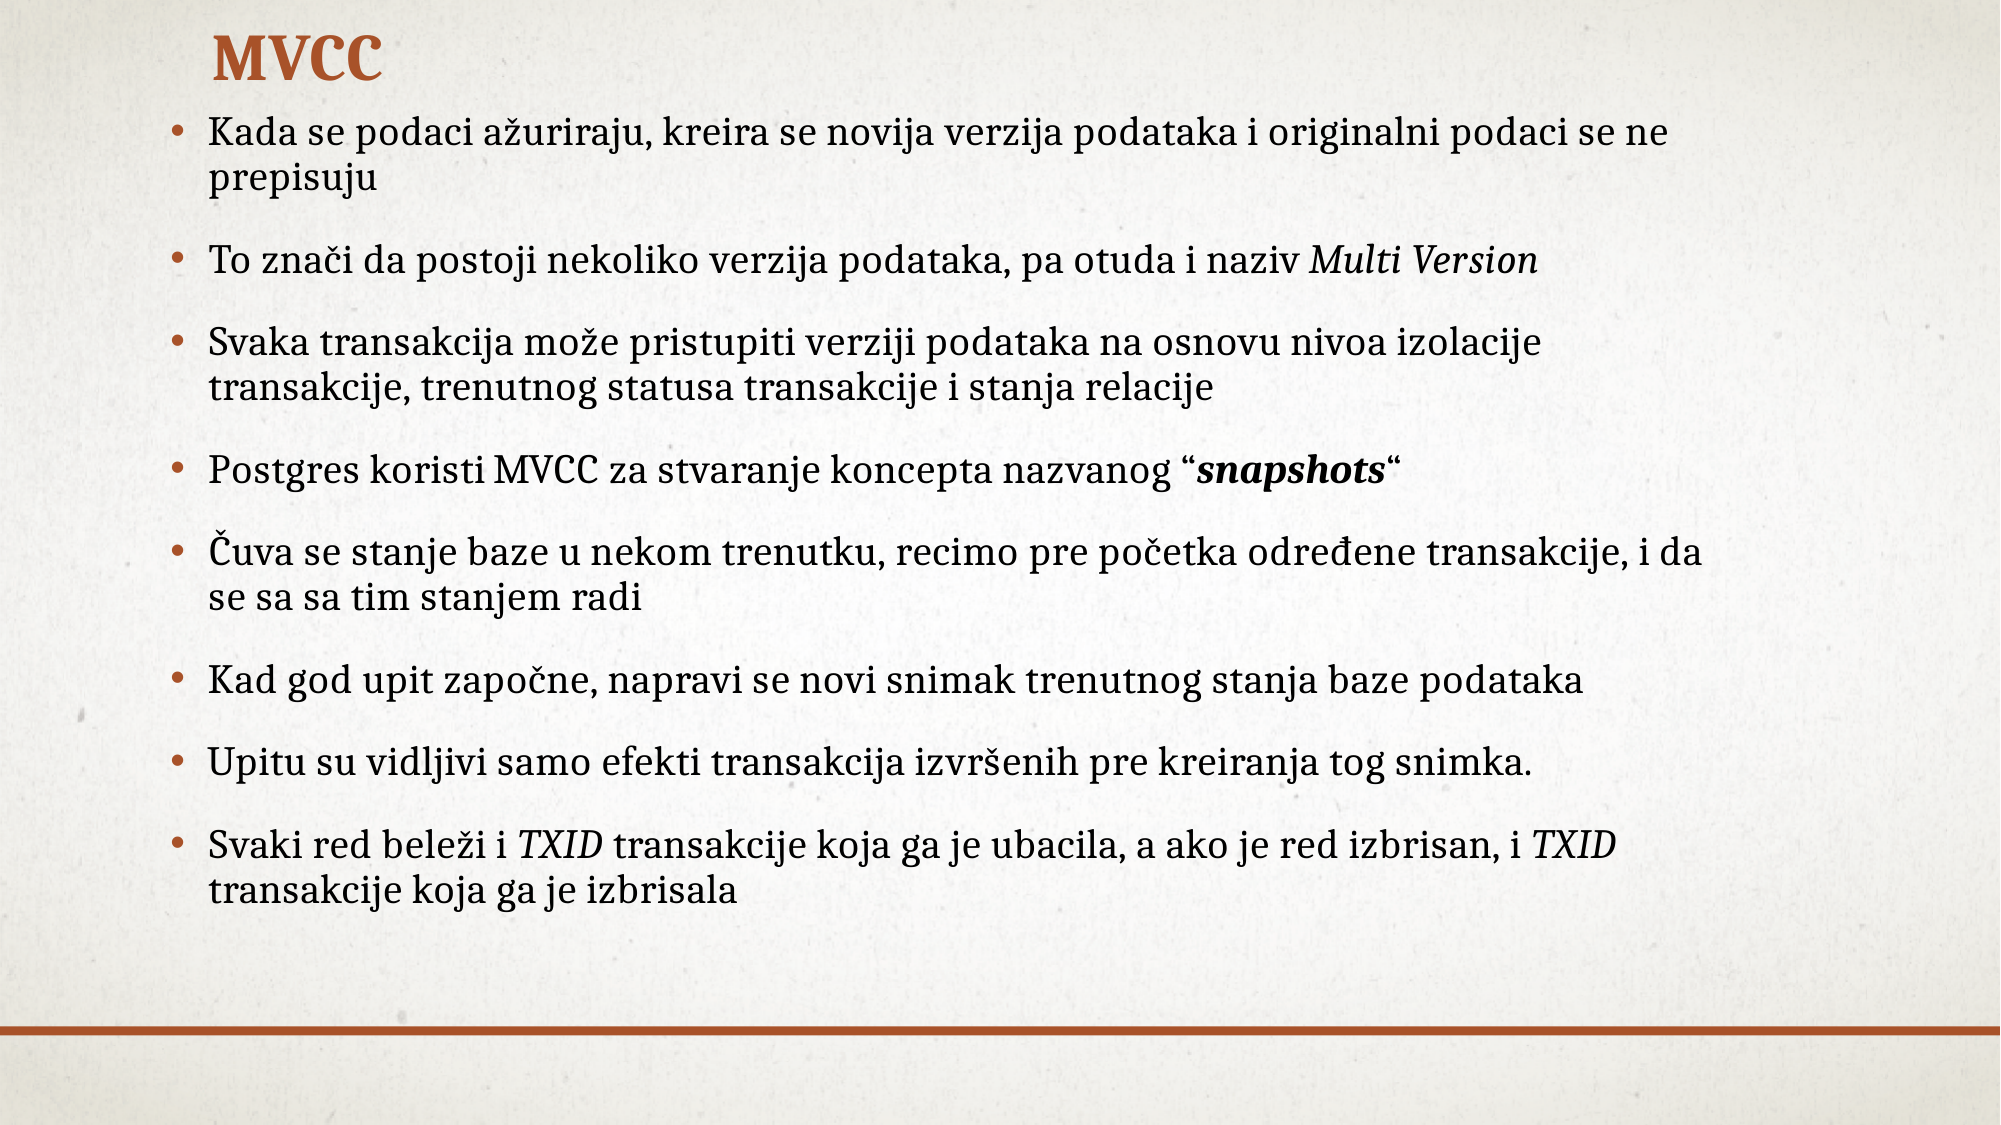

# MVCC
Kada se podaci ažuriraju, kreira se novija verzija podataka i originalni podaci se ne prepisuju
To znači da postoji nekoliko verzija podataka, pa otuda i naziv Multi Version
Svaka transakcija može pristupiti verziji podataka na osnovu nivoa izolacije transakcije, trenutnog statusa transakcije i stanja relacije
Postgres koristi MVCC za stvaranje koncepta nazvanog “snapshots“
Čuva se stanje baze u nekom trenutku, recimo pre početka određene transakcije, i da se sa sa tim stanjem radi
Kad god upit započne, napravi se novi snimak trenutnog stanja baze podataka
Upitu su vidljivi samo efekti transakcija izvršenih pre kreiranja tog snimka.
Svaki red beleži i TXID transakcije koja ga je ubacila, a ako je red izbrisan, i TXID transakcije koja ga je izbrisala